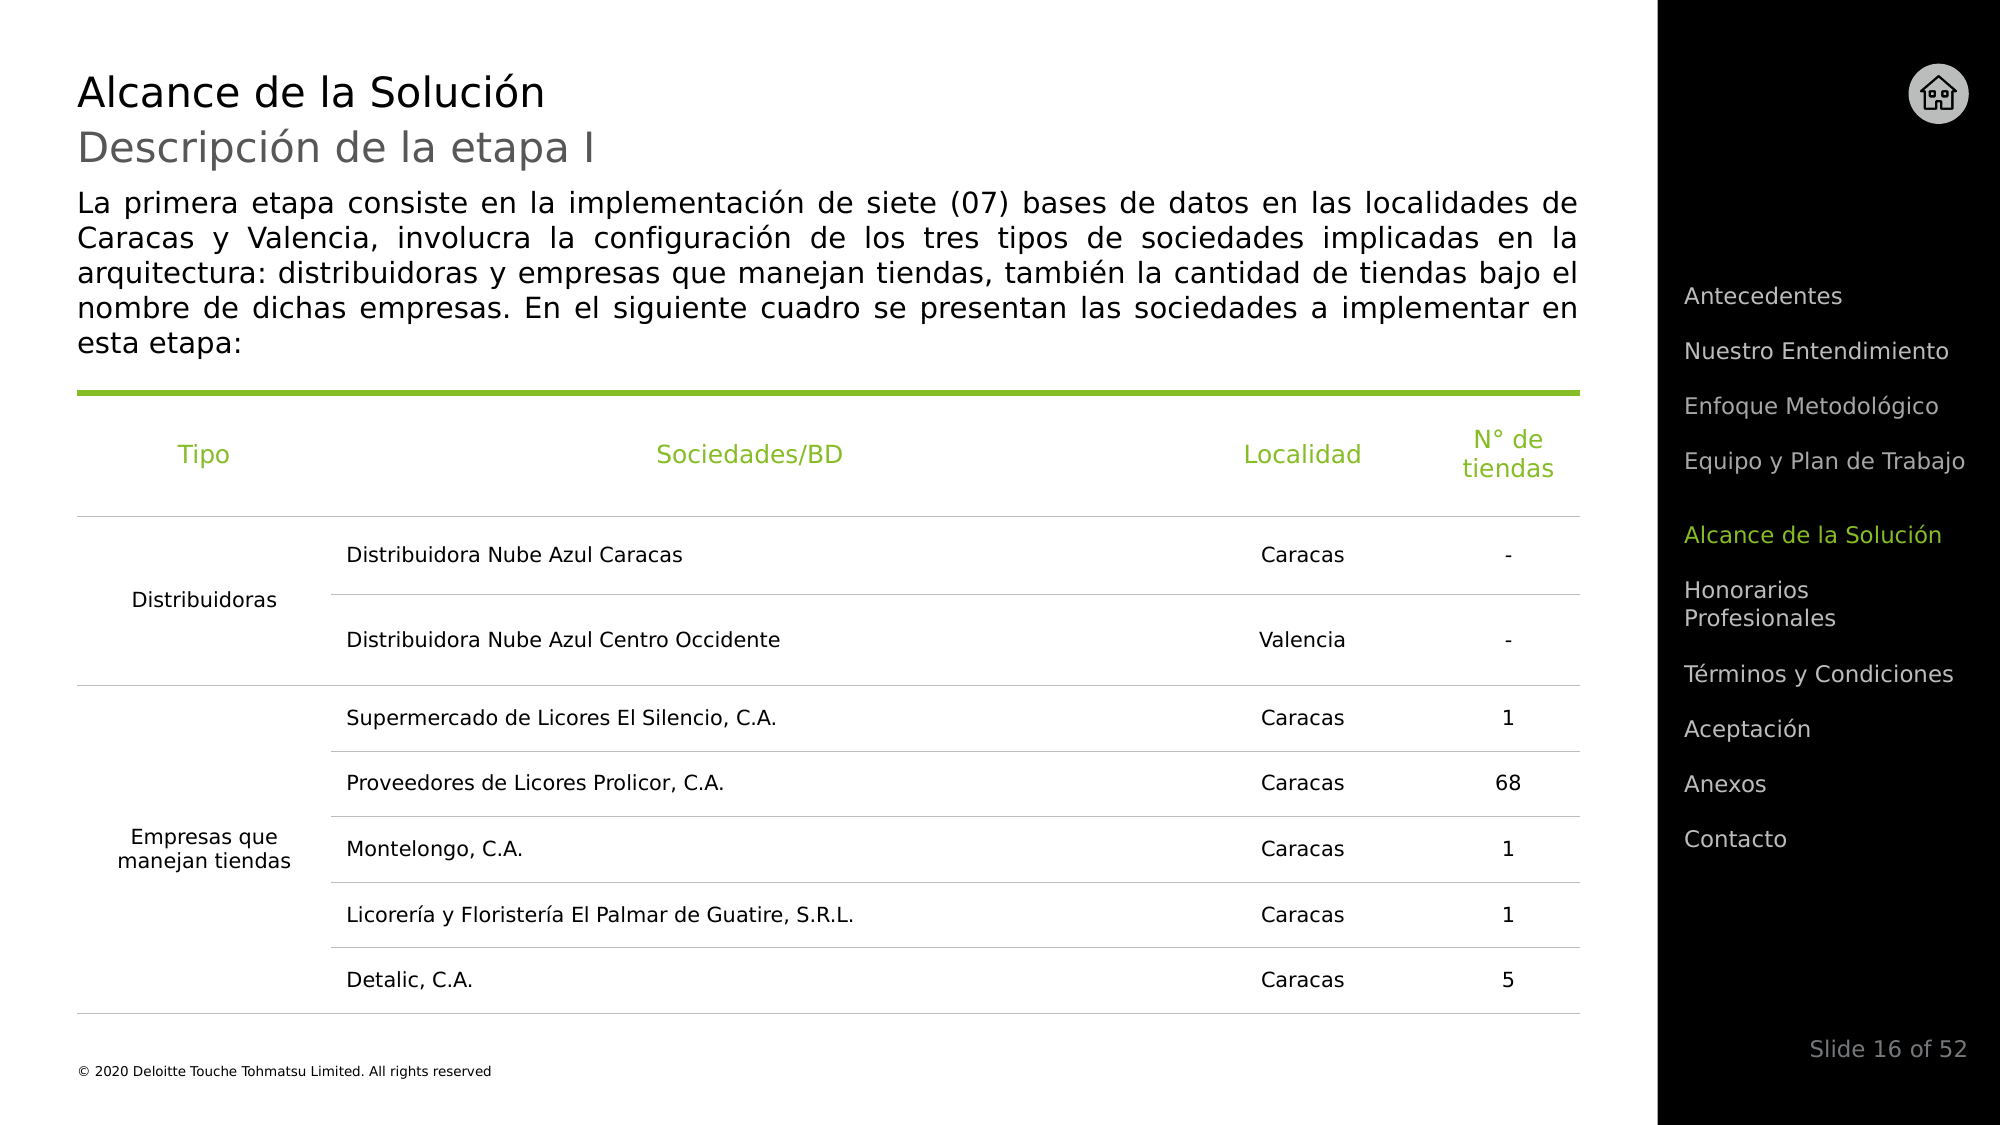

# Alcance de la Solución
Descripción de la etapa I
La primera etapa consiste en la implementación de siete (07) bases de datos en las localidades de Caracas y Valencia, involucra la configuración de los tres tipos de sociedades implicadas en la arquitectura: distribuidoras y empresas que manejan tiendas, también la cantidad de tiendas bajo el nombre de dichas empresas. En el siguiente cuadro se presentan las sociedades a implementar en esta etapa:

Antecedentes
Nuestro Entendimiento
Enfoque Metodológico
| Tipo | Sociedades/BD | Localidad | N° de tiendas |
| --- | --- | --- | --- |
| Distribuidoras | Distribuidora Nube Azul Caracas | Caracas | - |
|  | Distribuidora Nube Azul Centro Occidente | Valencia | - |
| Empresas que manejan tiendas | Supermercado de Licores El Silencio, C.A. | Caracas | 1 |
|  | Proveedores de Licores Prolicor, C.A. | Caracas | 68 |
|  | Montelongo, C.A. | Caracas | 1 |
|  | Licorería y Floristería El Palmar de Guatire, S.R.L. | Caracas | 1 |
|  | Detalic, C.A. | Caracas | 5 |
Equipo y Plan de Trabajo
Alcance de la Solución
Honorarios Profesionales
Términos y Condiciones
Aceptación
Anexos
Contacto